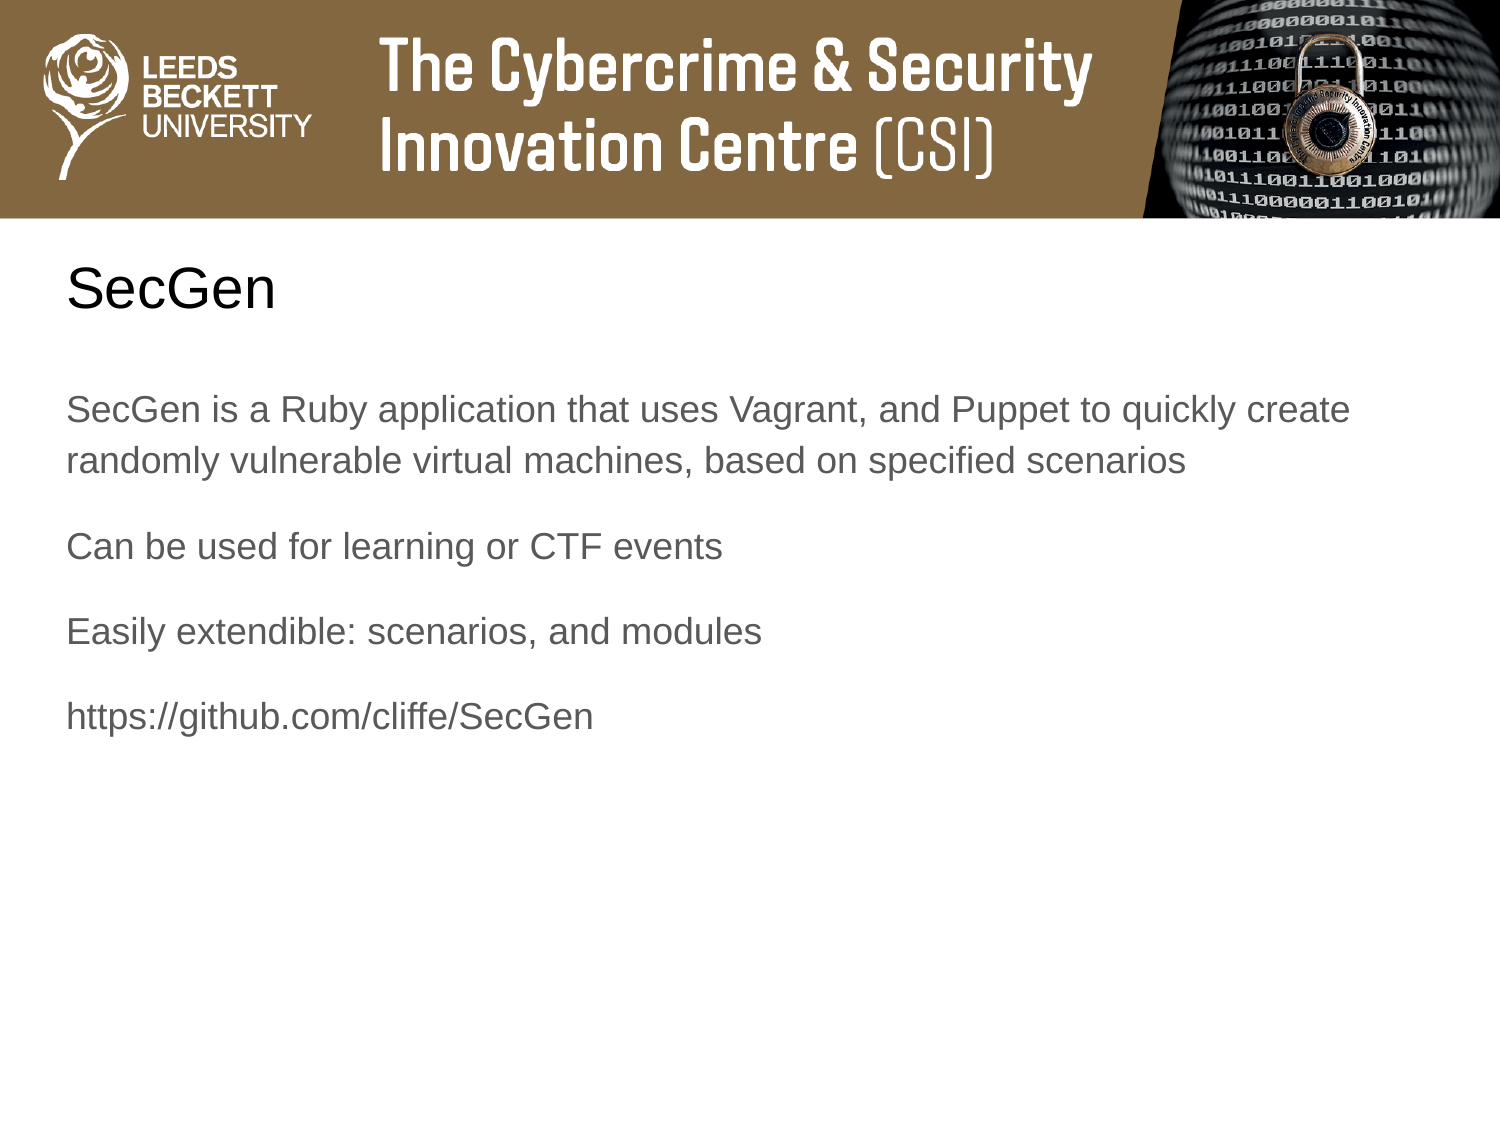

# SecGen
SecGen is a Ruby application that uses Vagrant, and Puppet to quickly create randomly vulnerable virtual machines, based on specified scenarios
Can be used for learning or CTF events
Easily extendible: scenarios, and modules
https://github.com/cliffe/SecGen